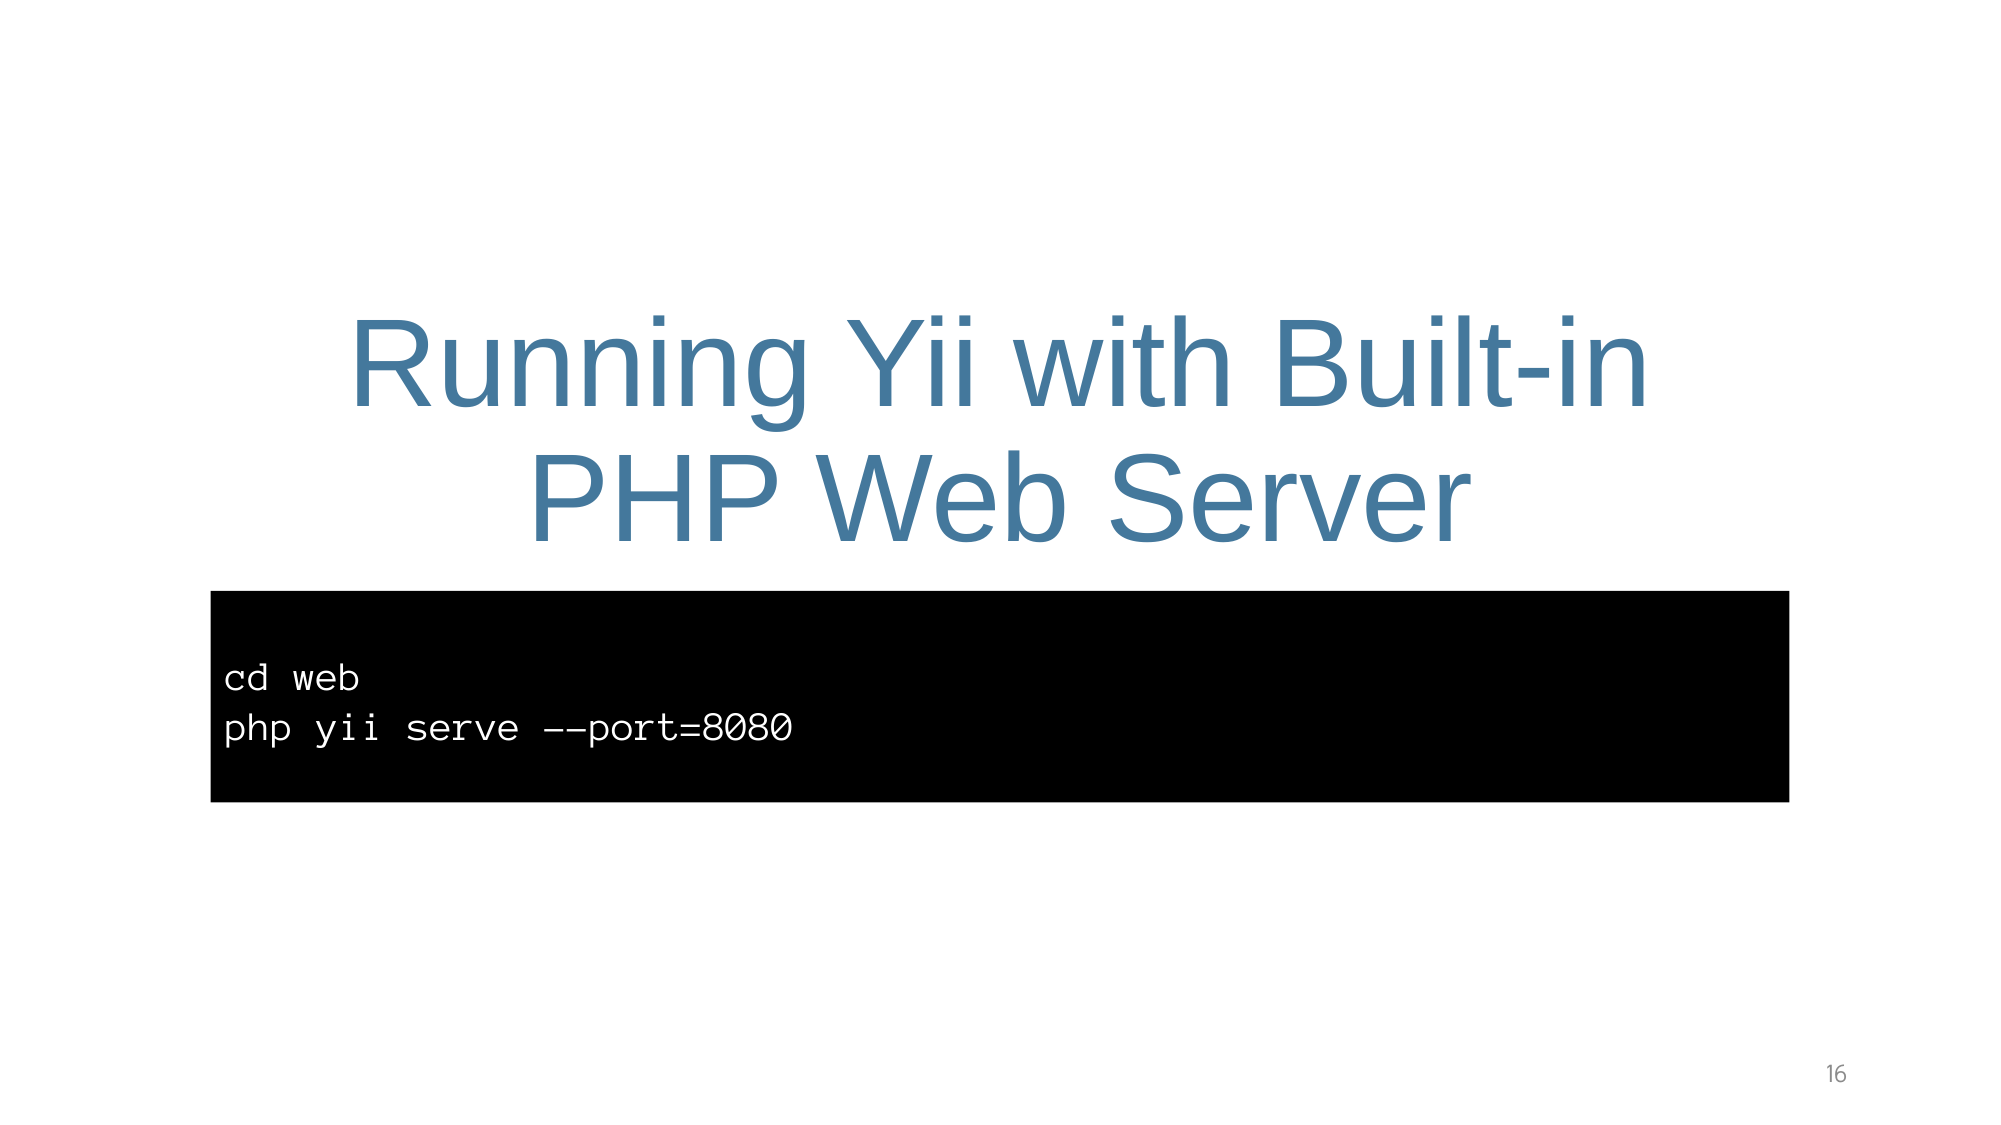

# Running Yii with Built-in PHP Web Server

cd web
php yii serve --port=8080
16